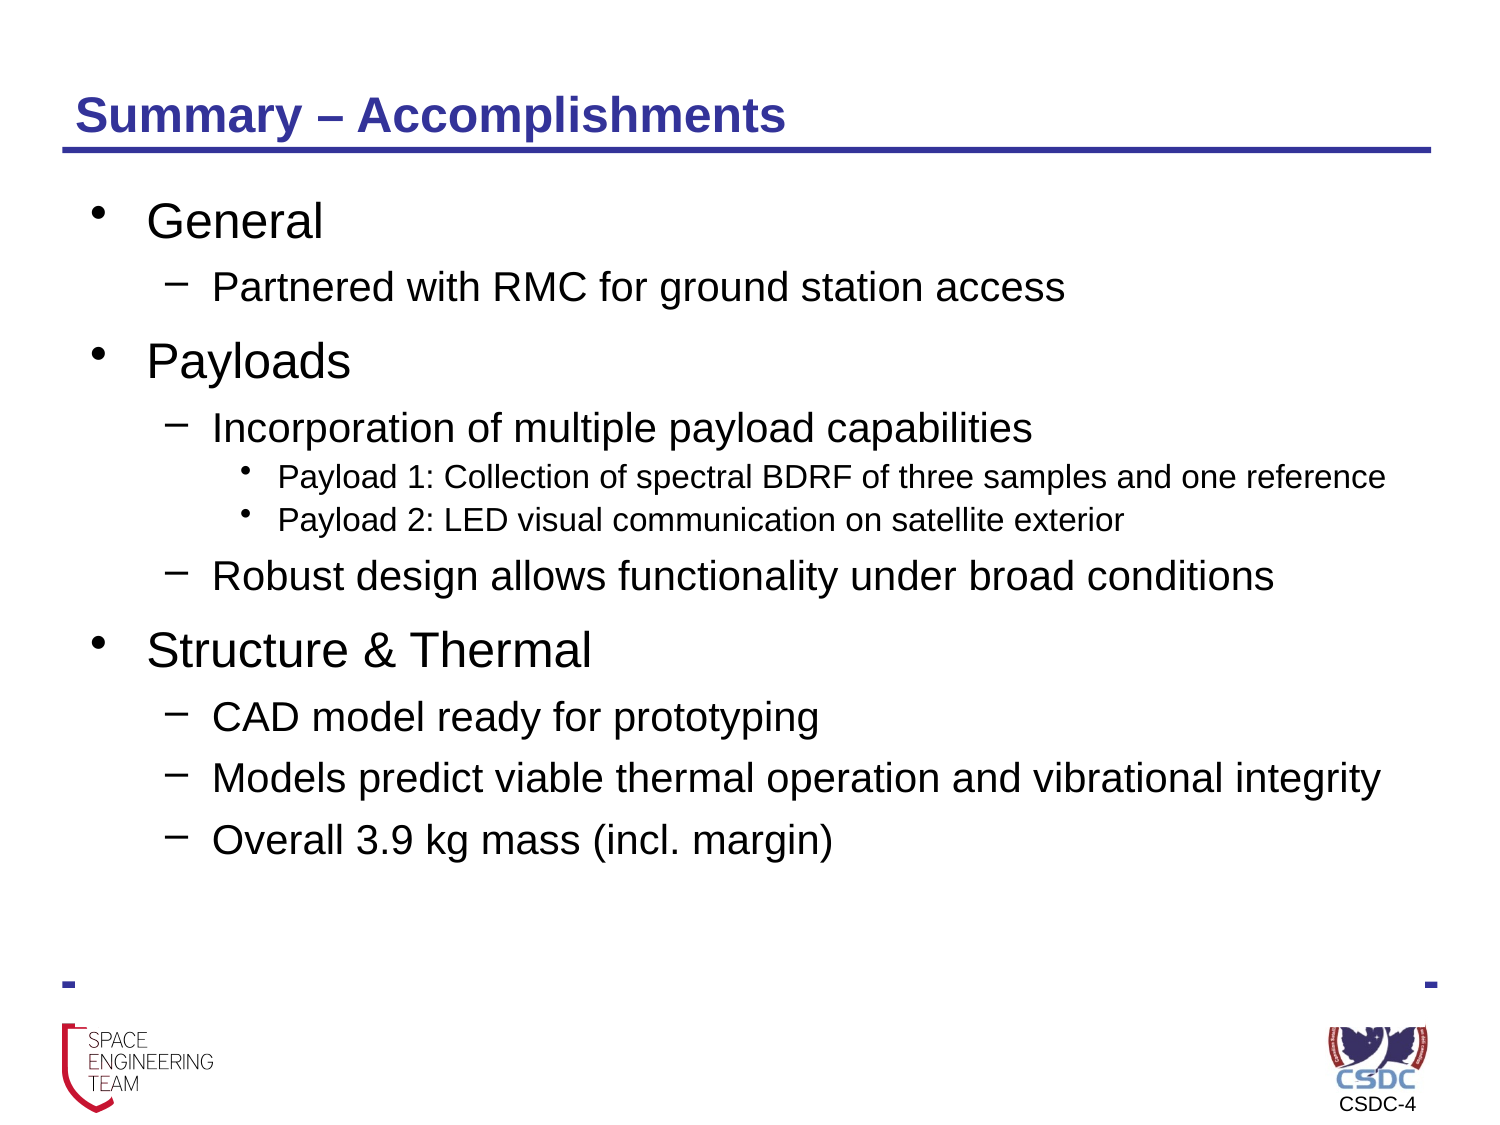

# Summary – Accomplishments
General
Partnered with RMC for ground station access
Payloads
Incorporation of multiple payload capabilities
Payload 1: Collection of spectral BDRF of three samples and one reference
Payload 2: LED visual communication on satellite exterior
Robust design allows functionality under broad conditions
Structure & Thermal
CAD model ready for prototyping
Models predict viable thermal operation and vibrational integrity
Overall 3.9 kg mass (incl. margin)